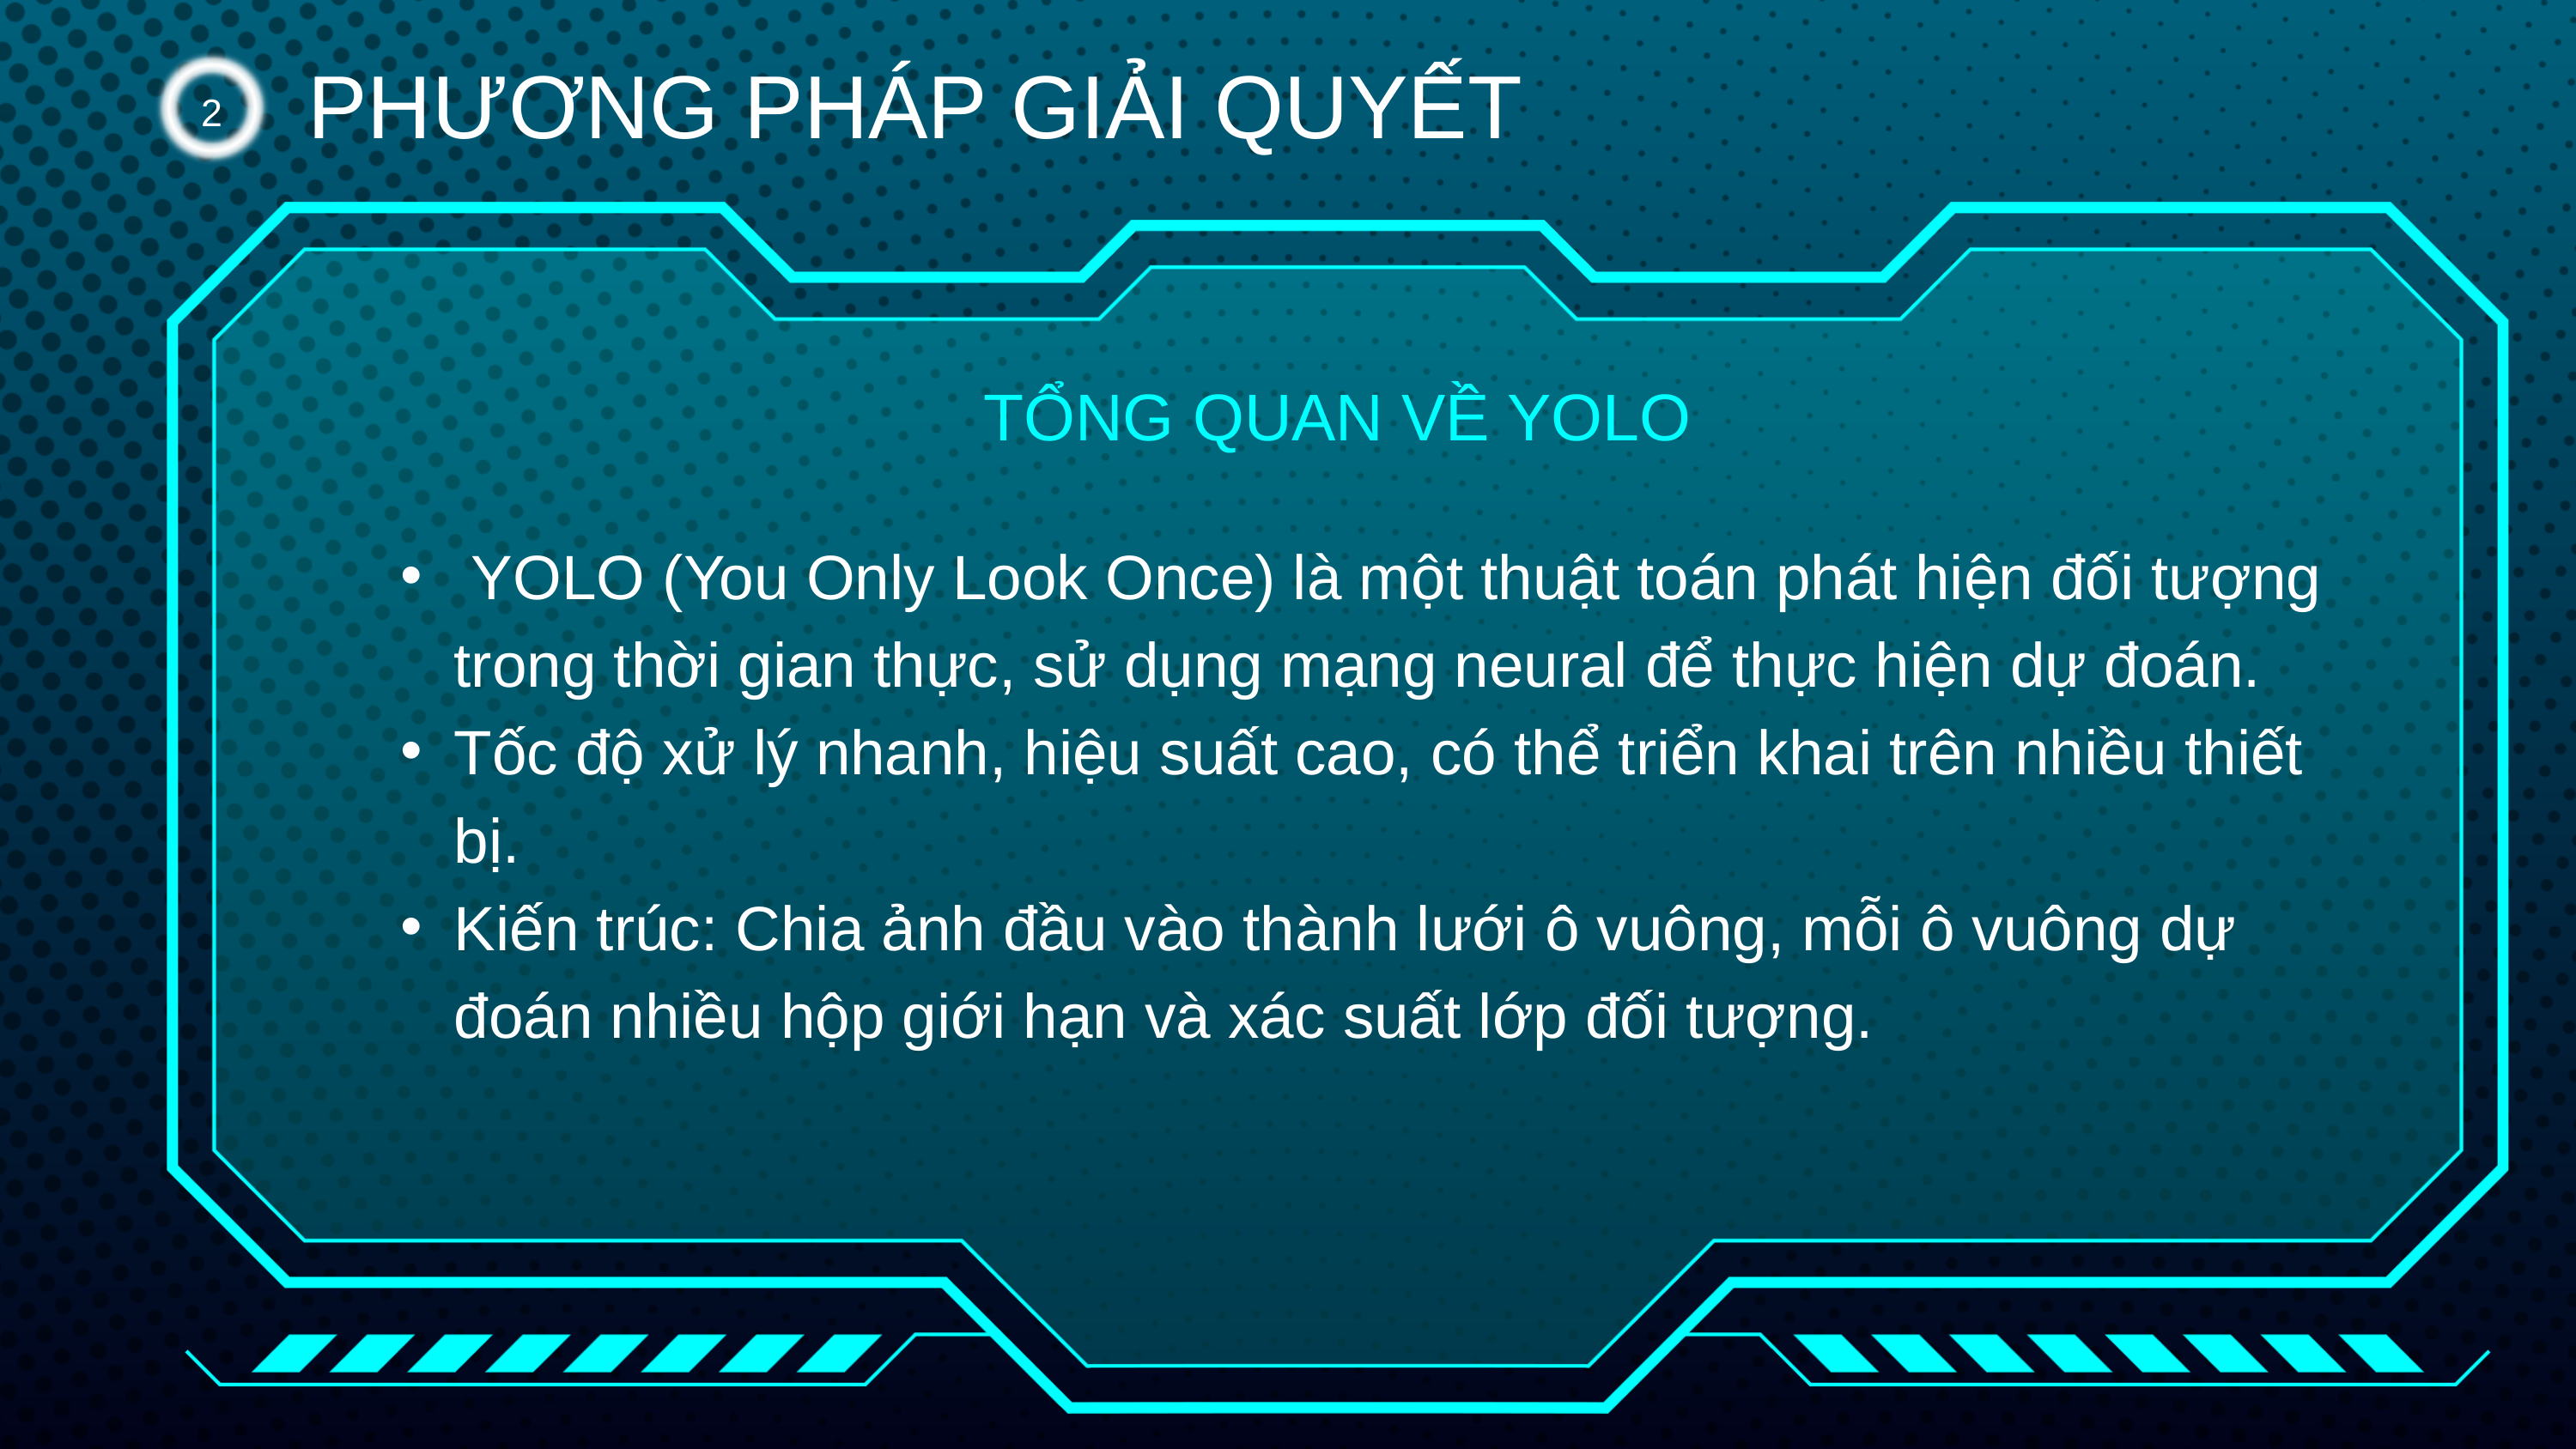

PHƯƠNG PHÁP GIẢI QUYẾT

2

TỔNG QUAN VỀ YOLO
 YOLO (You Only Look Once) là một thuật toán phát hiện đối tượng trong thời gian thực, sử dụng mạng neural để thực hiện dự đoán.
Tốc độ xử lý nhanh, hiệu suất cao, có thể triển khai trên nhiều thiết bị.
Kiến trúc: Chia ảnh đầu vào thành lưới ô vuông, mỗi ô vuông dự đoán nhiều hộp giới hạn và xác suất lớp đối tượng.